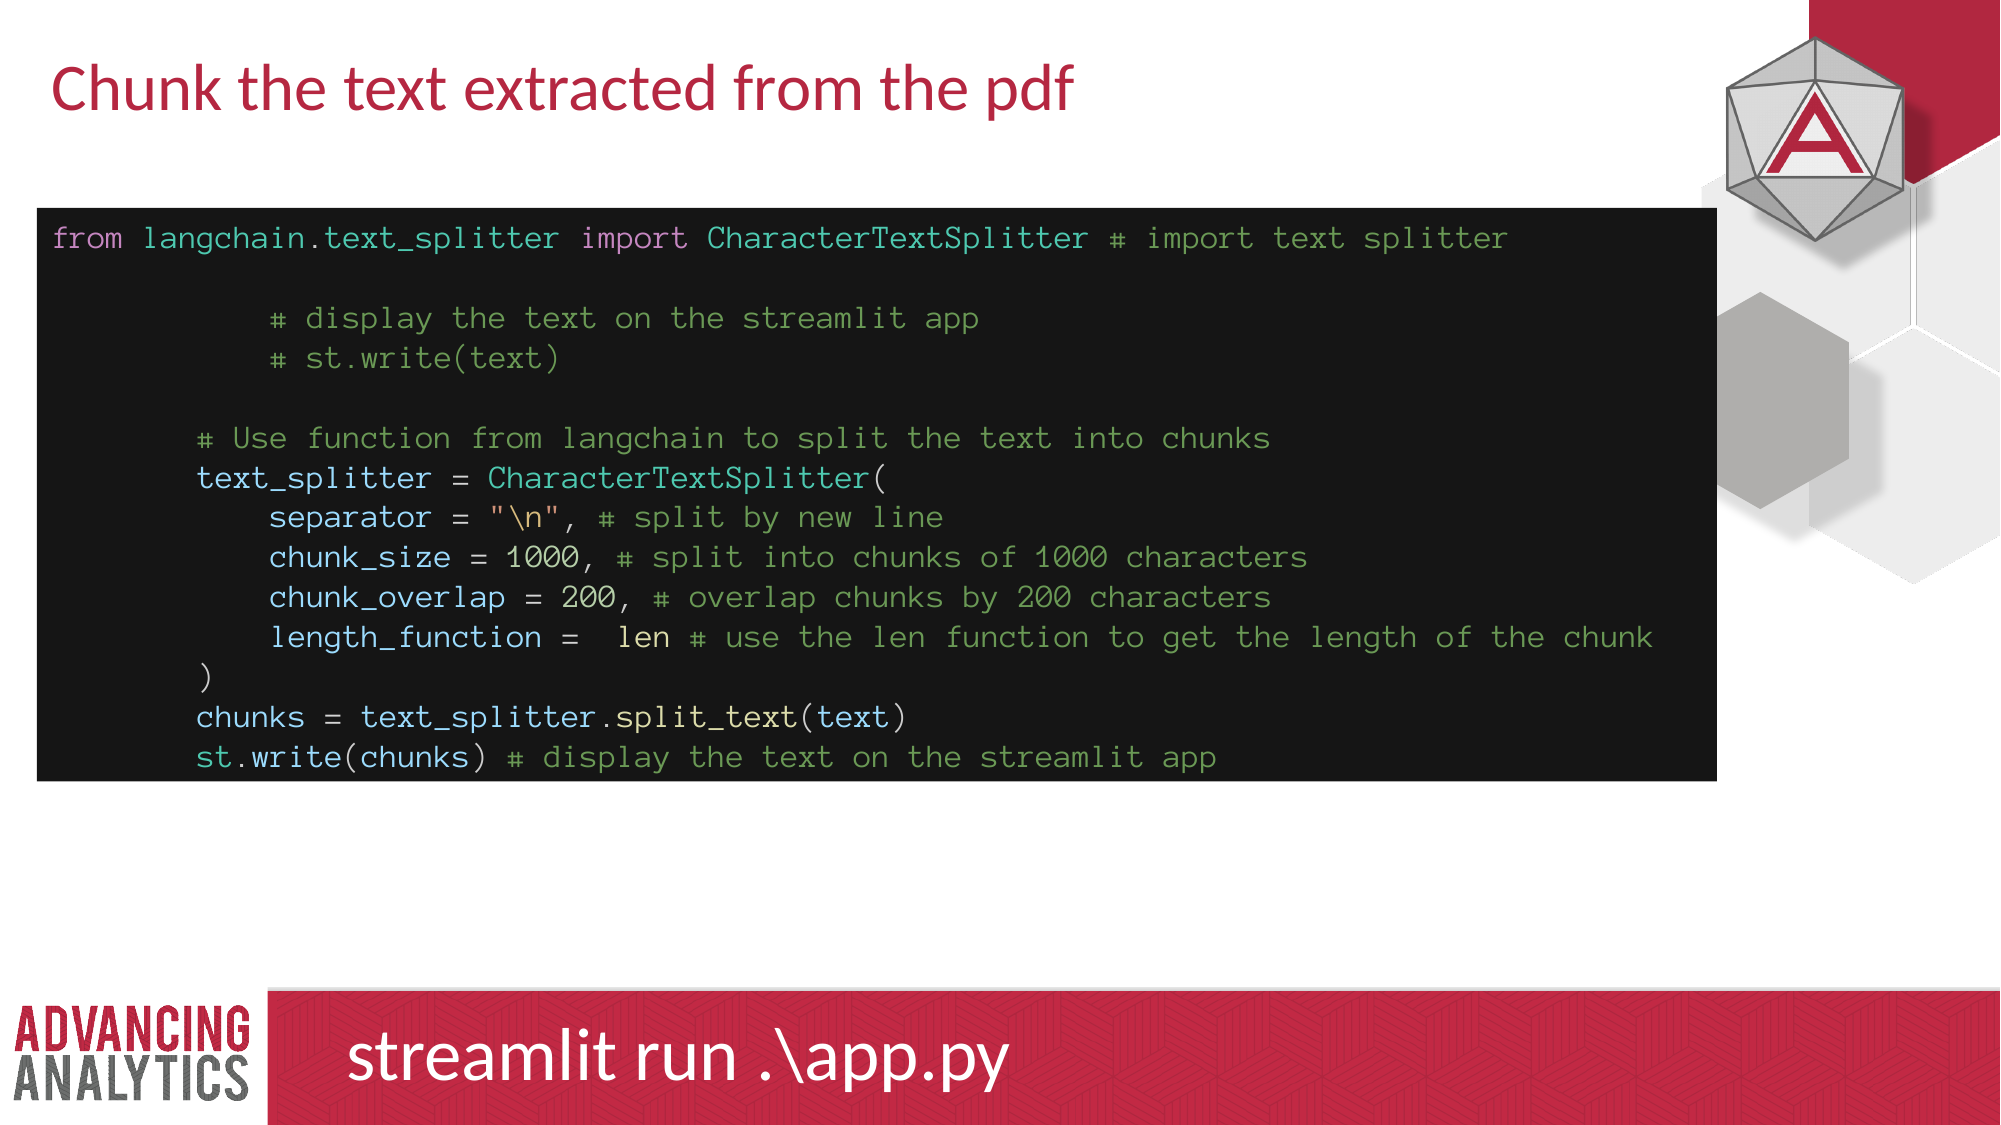

# Chunk the text extracted from the pdf
from langchain.text_splitter import CharacterTextSplitter # import text splitter

            # display the text on the streamlit app
            # st.write(text)

        # Use function from langchain to split the text into chunks
        text_splitter = CharacterTextSplitter(
            separator = "\n", # split by new line
            chunk_size = 1000, # split into chunks of 1000 characters
            chunk_overlap = 200, # overlap chunks by 200 characters
            length_function =  len # use the len function to get the length of the chunk
        )
        chunks = text_splitter.split_text(text)
        st.write(chunks) # display the text on the streamlit app
streamlit run .\app.py